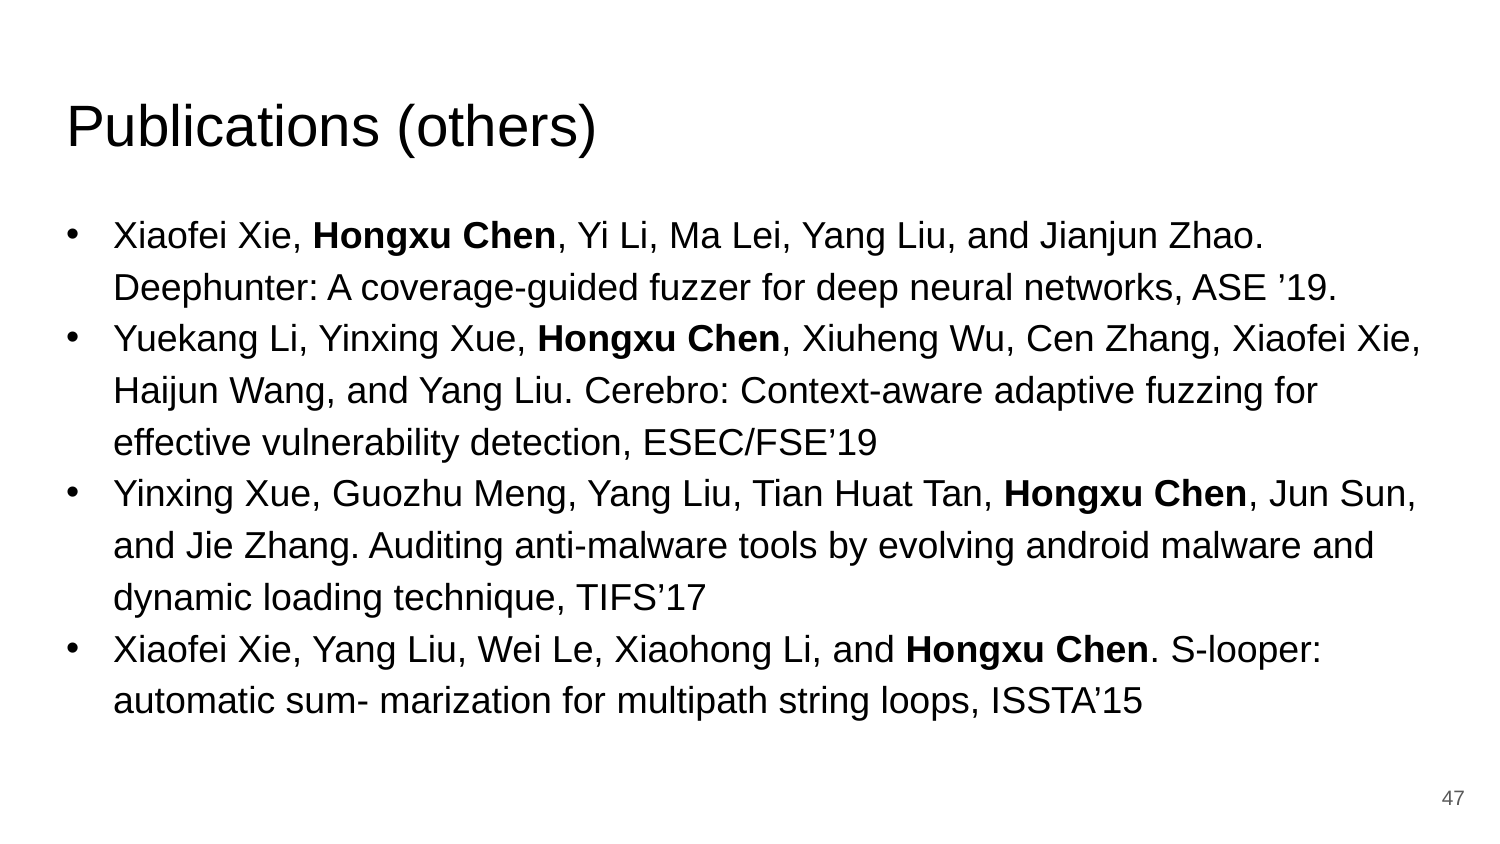

# Publications (others)
Xiaofei Xie, Hongxu Chen, Yi Li, Ma Lei, Yang Liu, and Jianjun Zhao. Deephunter: A coverage-guided fuzzer for deep neural networks, ASE ’19.
Yuekang Li, Yinxing Xue, Hongxu Chen, Xiuheng Wu, Cen Zhang, Xiaofei Xie, Haijun Wang, and Yang Liu. Cerebro: Context-aware adaptive fuzzing for effective vulnerability detection, ESEC/FSE’19
Yinxing Xue, Guozhu Meng, Yang Liu, Tian Huat Tan, Hongxu Chen, Jun Sun, and Jie Zhang. Auditing anti-malware tools by evolving android malware and dynamic loading technique, TIFS’17
Xiaofei Xie, Yang Liu, Wei Le, Xiaohong Li, and Hongxu Chen. S-looper: automatic sum- marization for multipath string loops, ISSTA’15

47